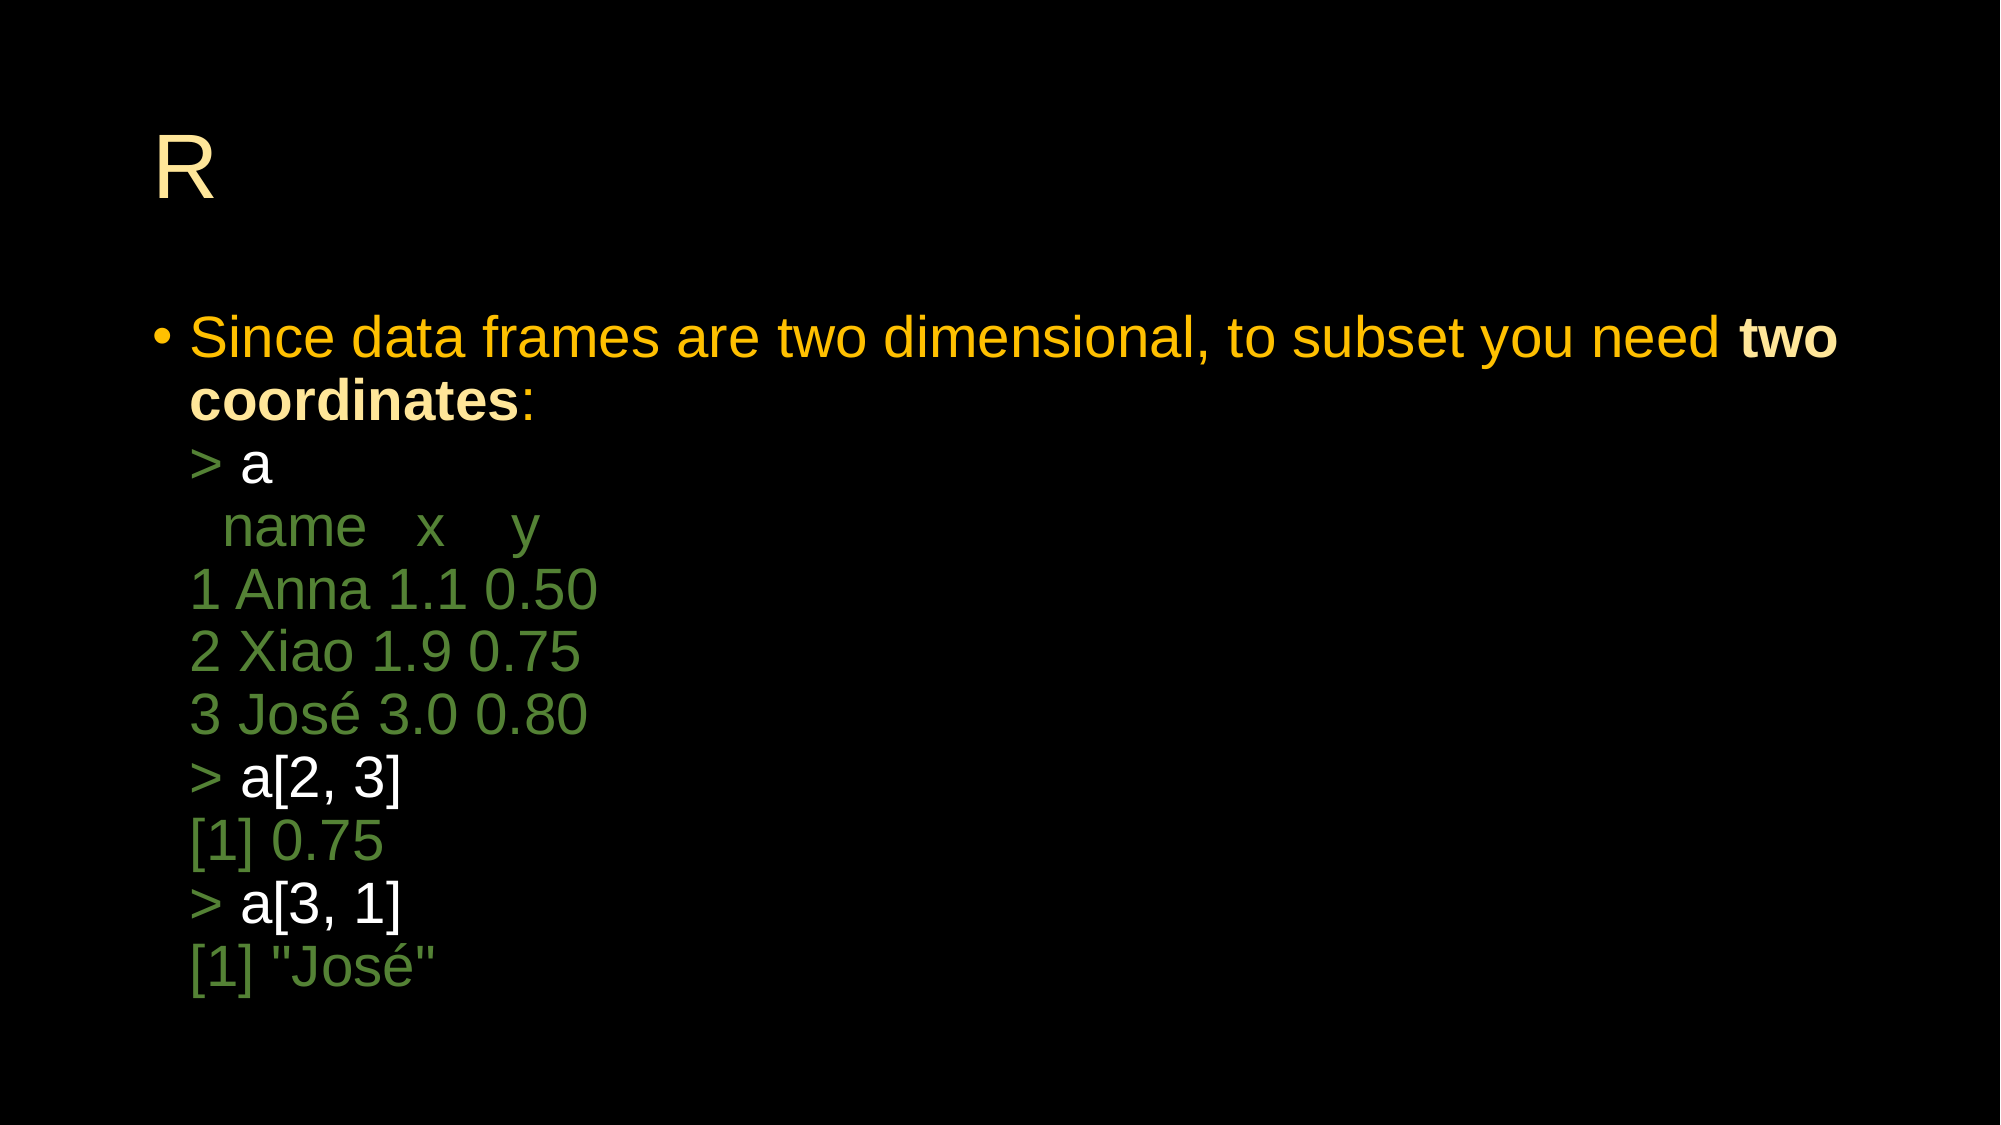

# R
Since data frames are two dimensional, to subset you need two coordinates:
> a
  name   x    y
1 Anna 1.1 0.50
2 Xiao 1.9 0.75
3 José 3.0 0.80
> a[2, 3]
[1] 0.75
> a[3, 1]
[1] "José"